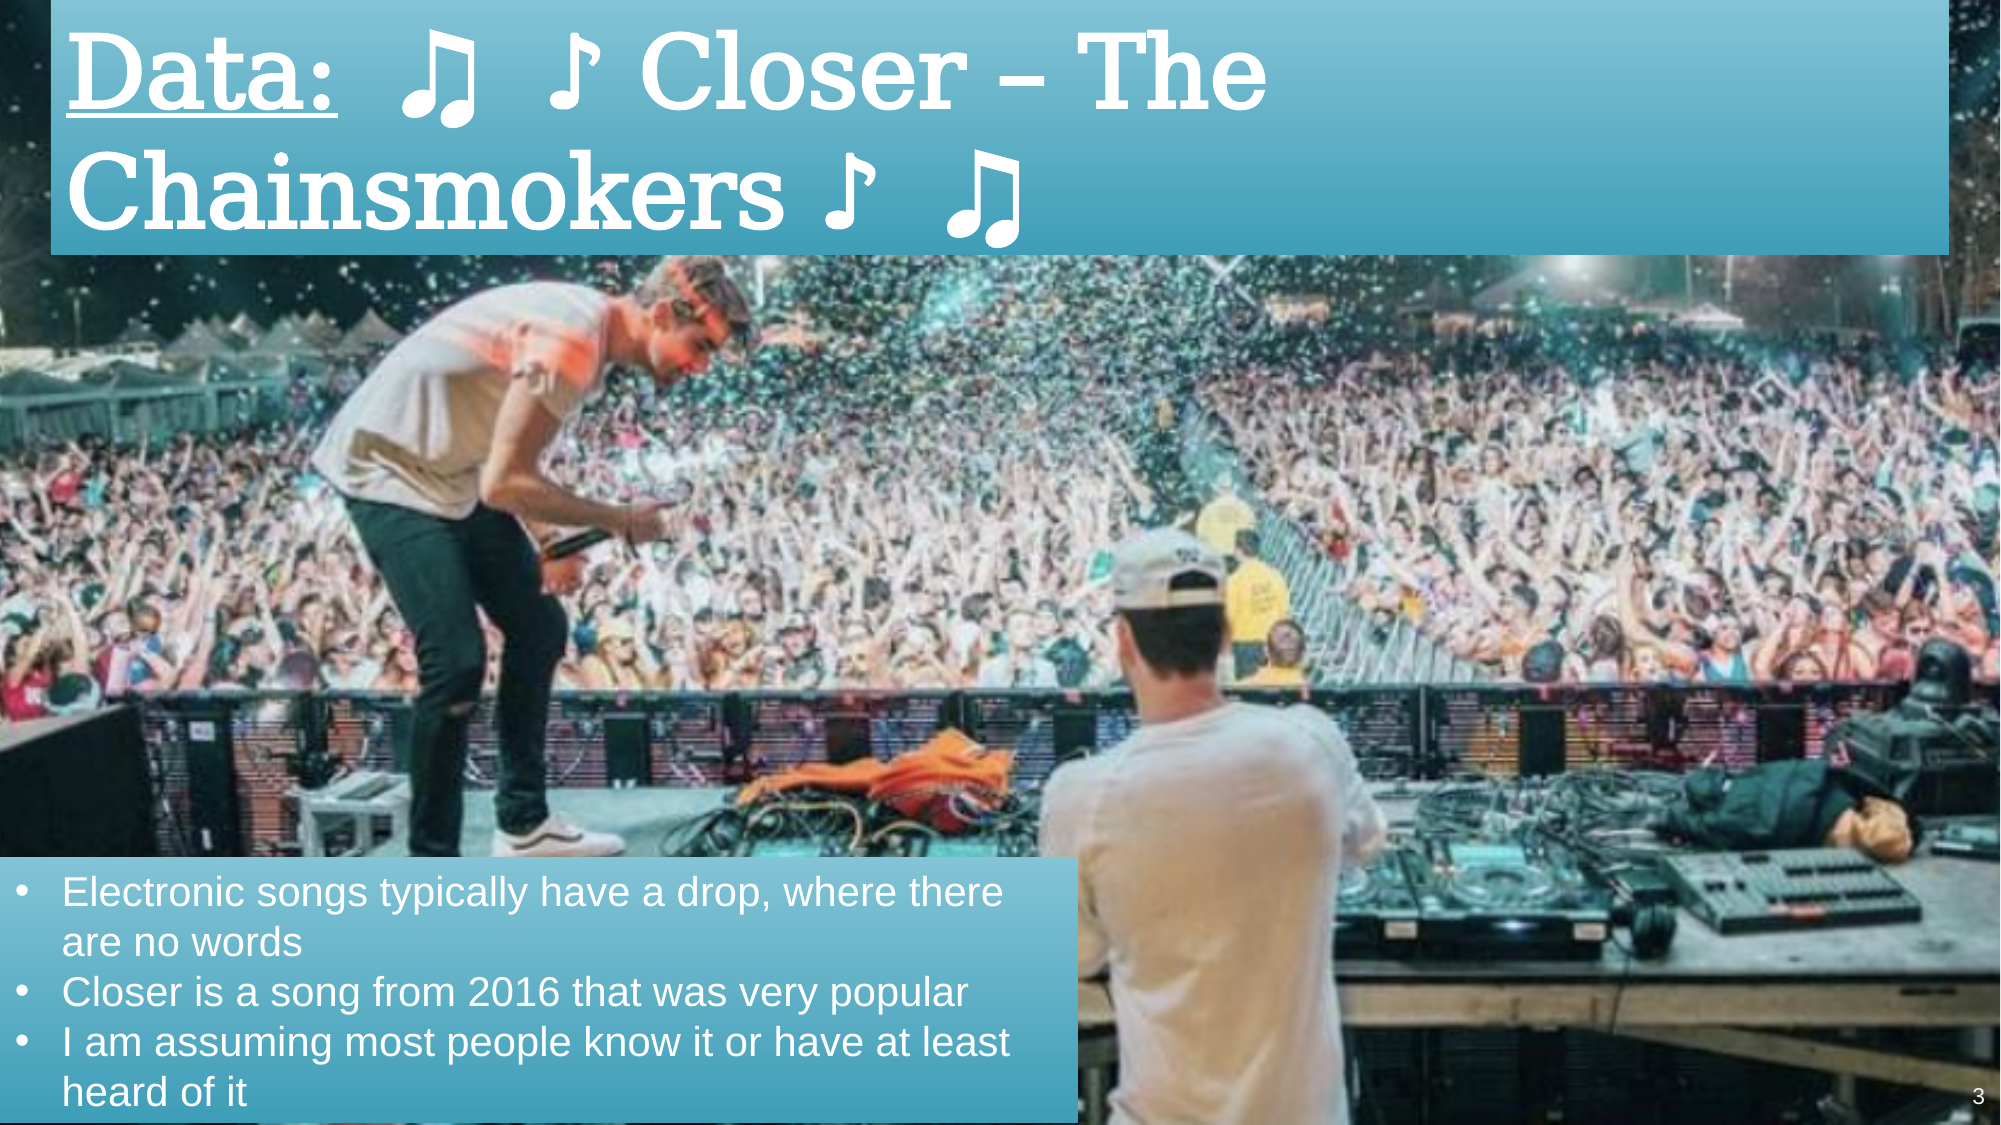

Data:  ♫  ♪ Closer – The Chainsmokers ♪  ♫
Electronic songs typically have a drop, where there are no words
Closer is a song from 2016 that was very popular
I am assuming most people know it or have at least heard of it
3